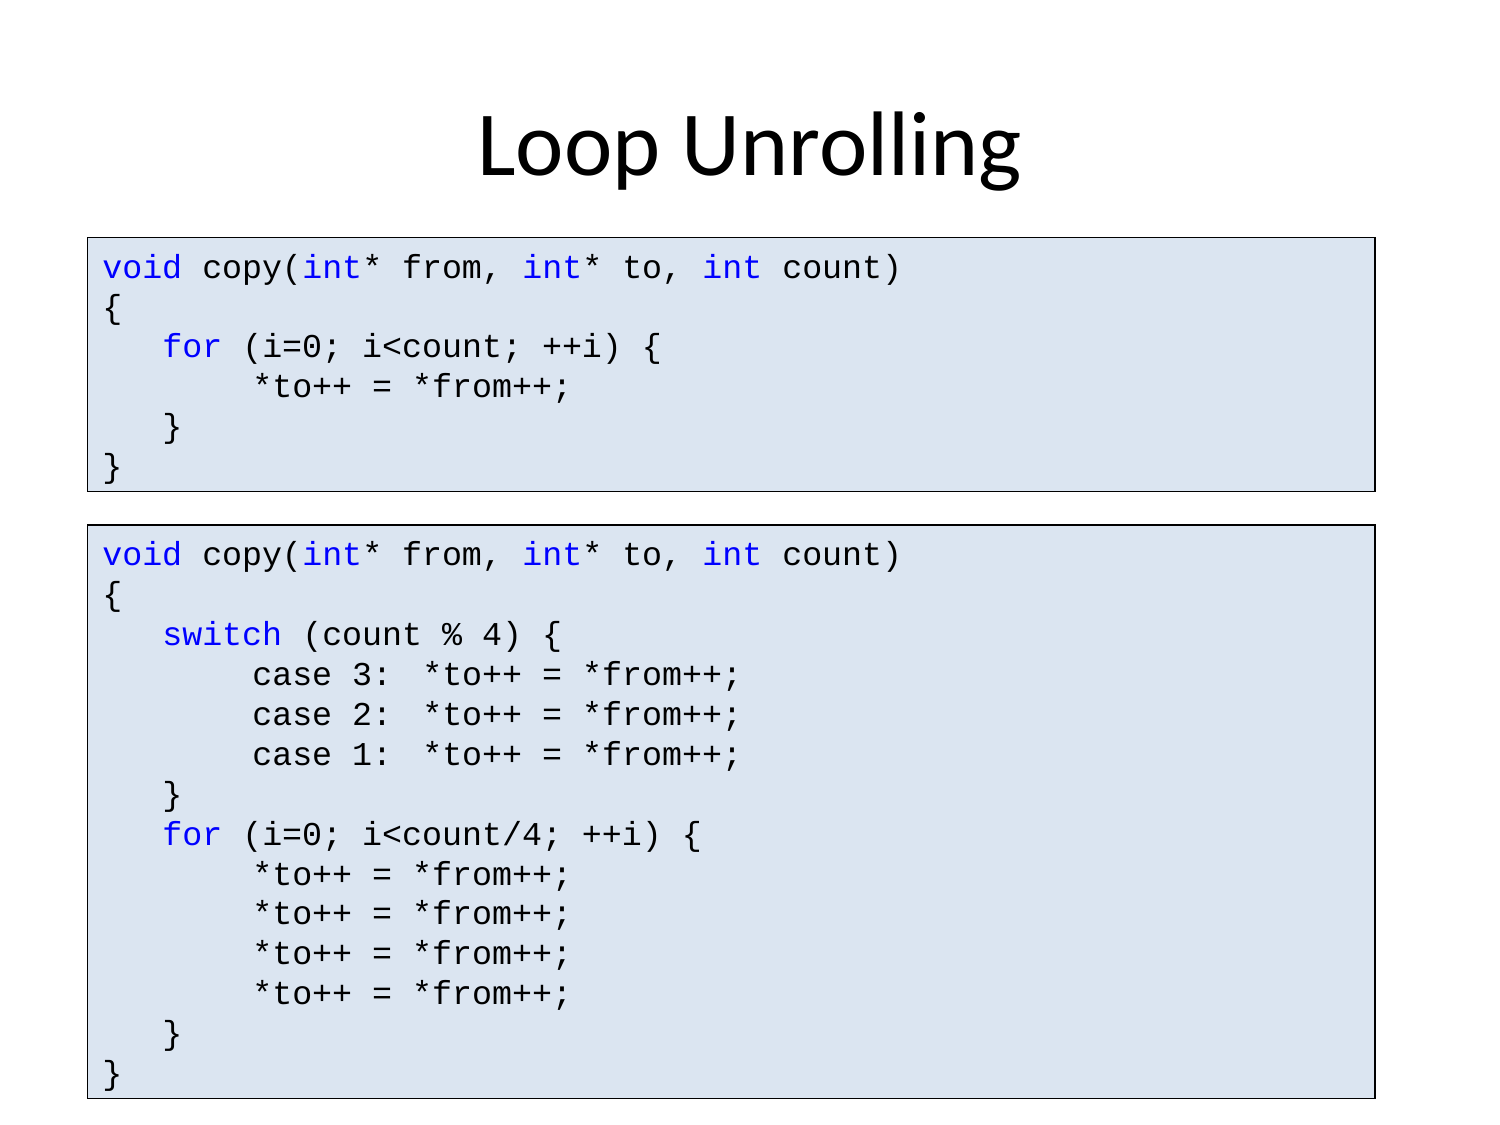

# Loop Unrolling
void copy(int* from, int* to, int count)
{
   for (i=0; i<count; ++i) {
	*to++ = *from++;
   }
}

void copy(int* from, int* to, int count)
{
   switch (count % 4) {
	case 3:	 *to++ = *from++;
	case 2:	 *to++ = *from++;
	case 1:	 *to++ = *from++;
   }
   for (i=0; i<count/4; ++i) {
	*to++ = *from++;
	*to++ = *from++;
	*to++ = *from++;
	*to++ = *from++;
   }
}